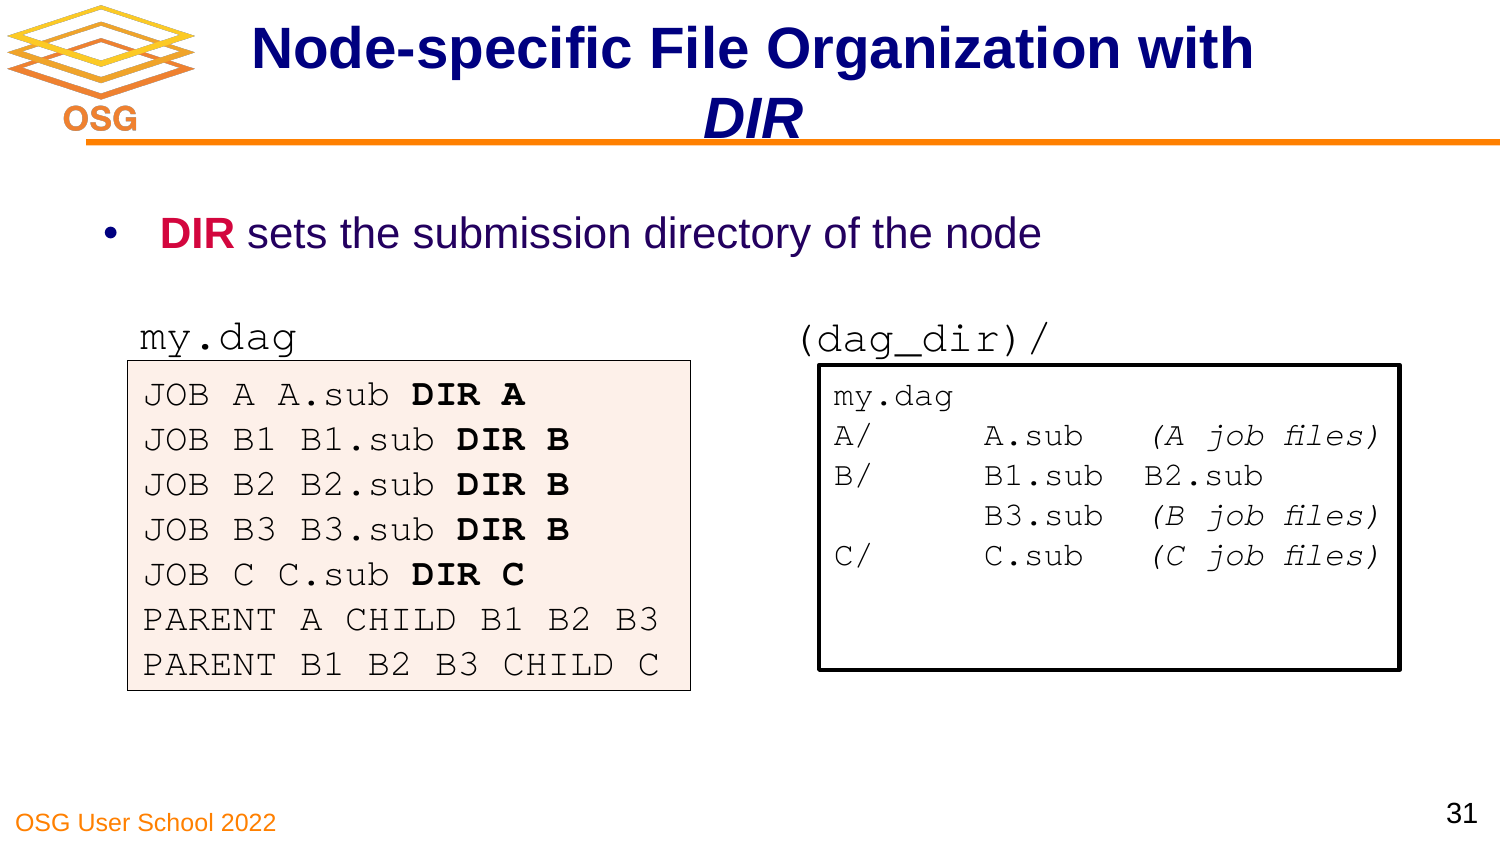

# Node-specific File Organization with DIR
DIR sets the submission directory of the node
my.dag
(dag_dir)/
JOB A A.sub DIR A
JOB B1 B1.sub DIR B
JOB B2 B2.sub DIR B
JOB B3 B3.sub DIR B
JOB C C.sub DIR C
PARENT A CHILD B1 B2 B3
PARENT B1 B2 B3 CHILD C
my.dag
A/ 	A.sub   (A job files)
B/	B1.sub  B2.sub
	B3.sub  (B job files)
C/ 	C.sub   (C job files)
31